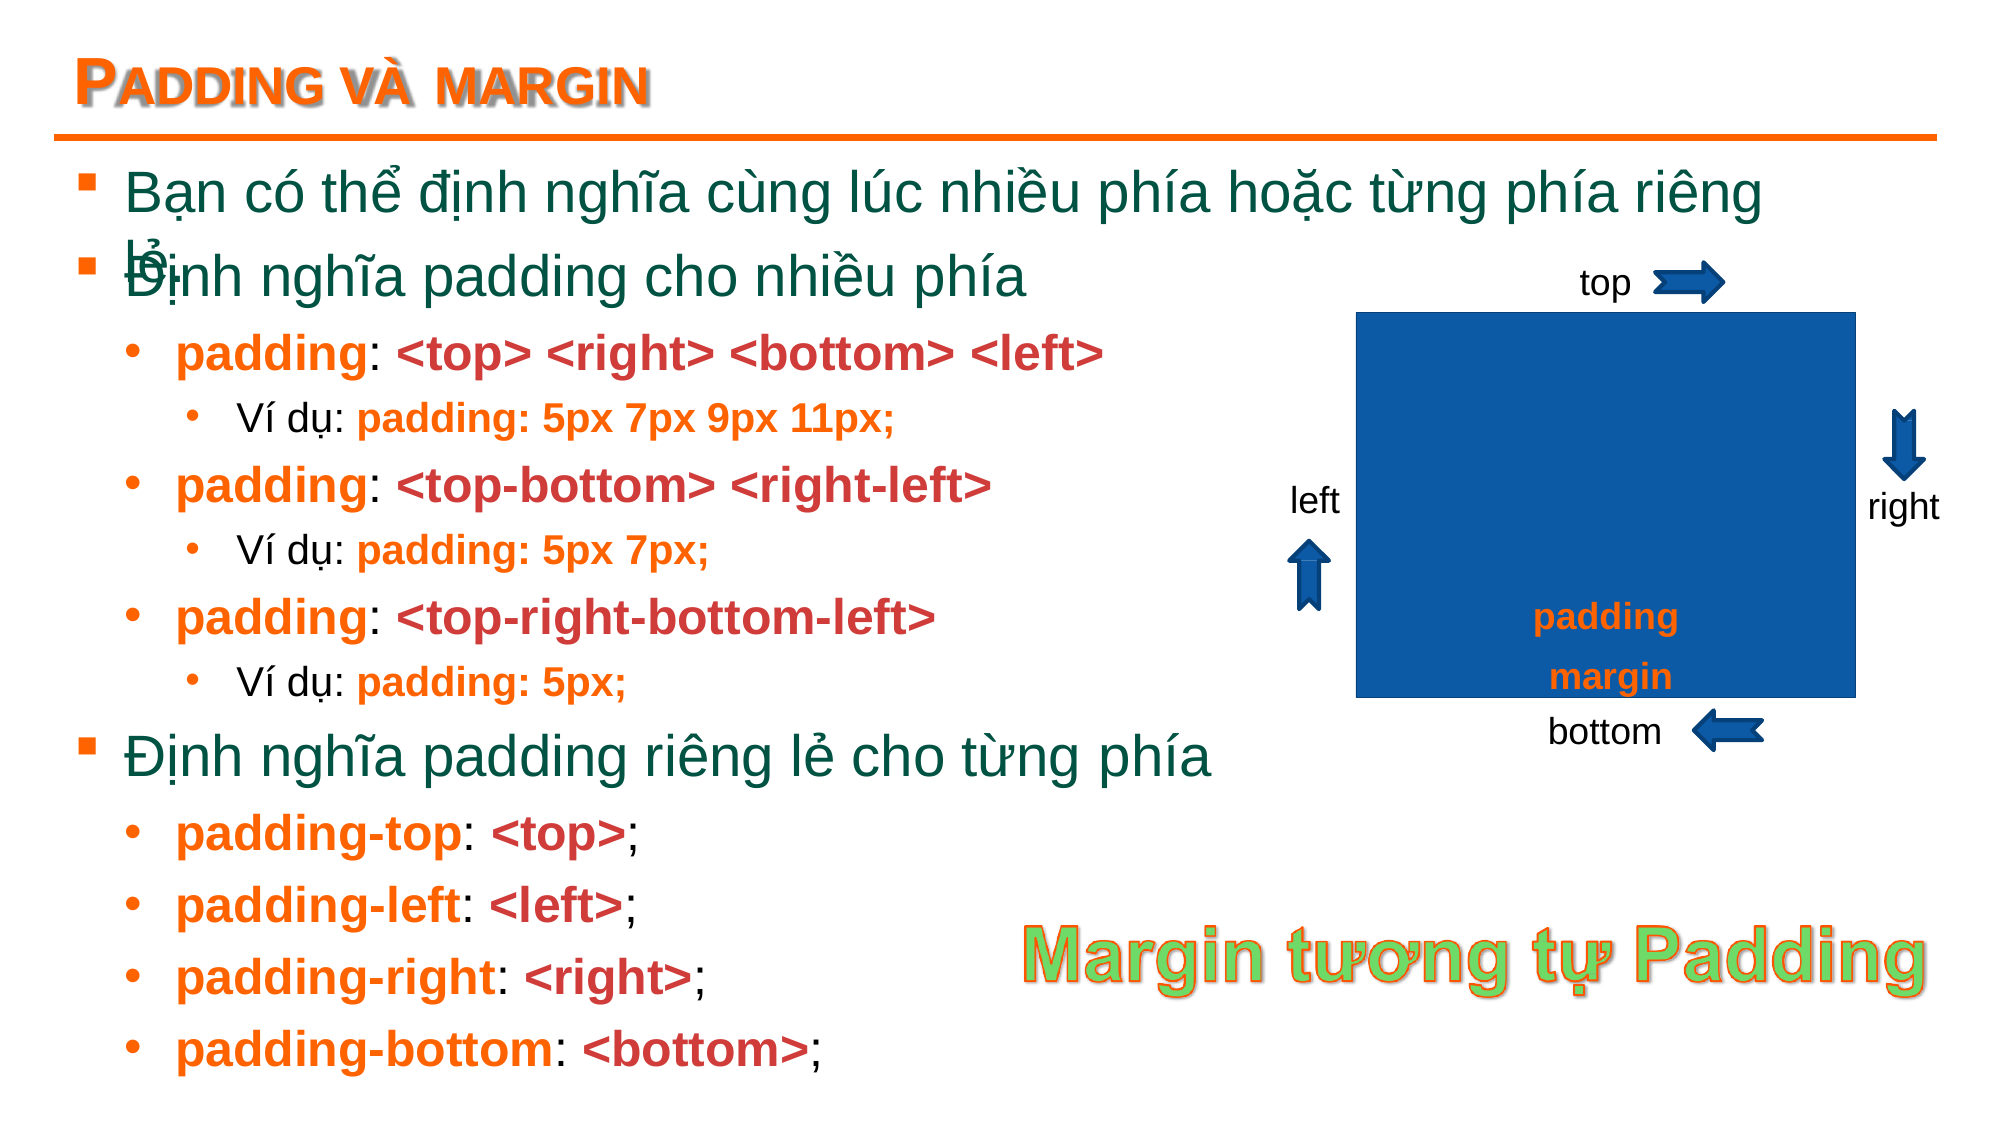

# PADDING VÀ MARGIN
Bạn có thể định nghĩa cùng lúc nhiều phía hoặc từng phía riêng lẻ.
Định nghĩa padding cho nhiều phía
top

padding  margin
padding: <top> <right> <bottom> <left>
Ví dụ: padding: 5px 7px 9px 11px;
padding: <top-bottom> <right-left>
Ví dụ: padding: 5px 7px;
padding: <top-right-bottom-left>
Ví dụ: padding: 5px;

Nội dung
left
right

bottom

Định nghĩa padding riêng lẻ cho từng phía
padding-top: <top>;
padding-left: <left>;
padding-right: <right>;
padding-bottom: <bottom>;